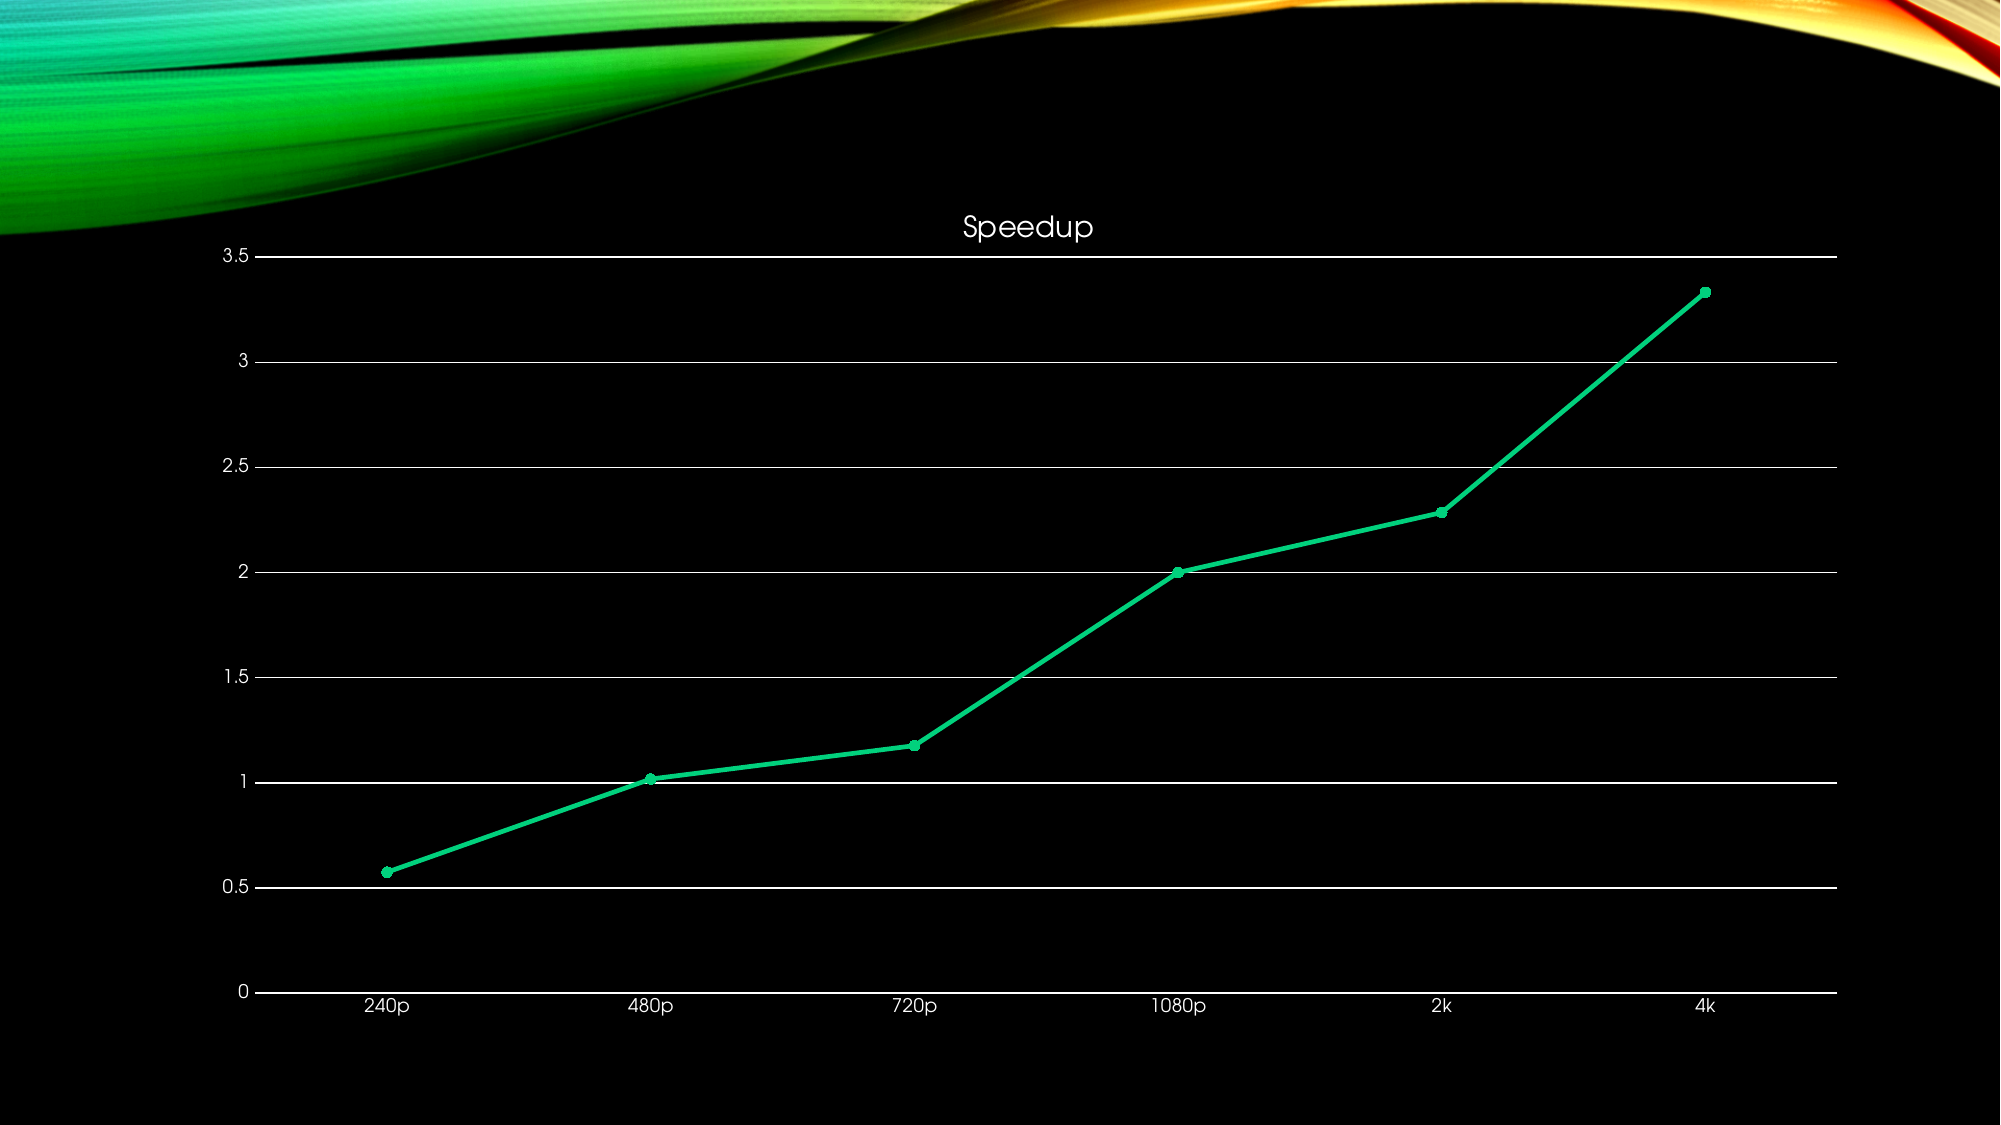

### Chart: Speedup

| Category |  |
|---|---|
| 240p | 0.574468085106383 |
| 480p | 1.0175438596491229 |
| 720p | 1.1764705882352942 |
| 1080p | 2.0 |
| 2k | 2.2857142857142856 |
| 4k | 3.3333333333333335 |